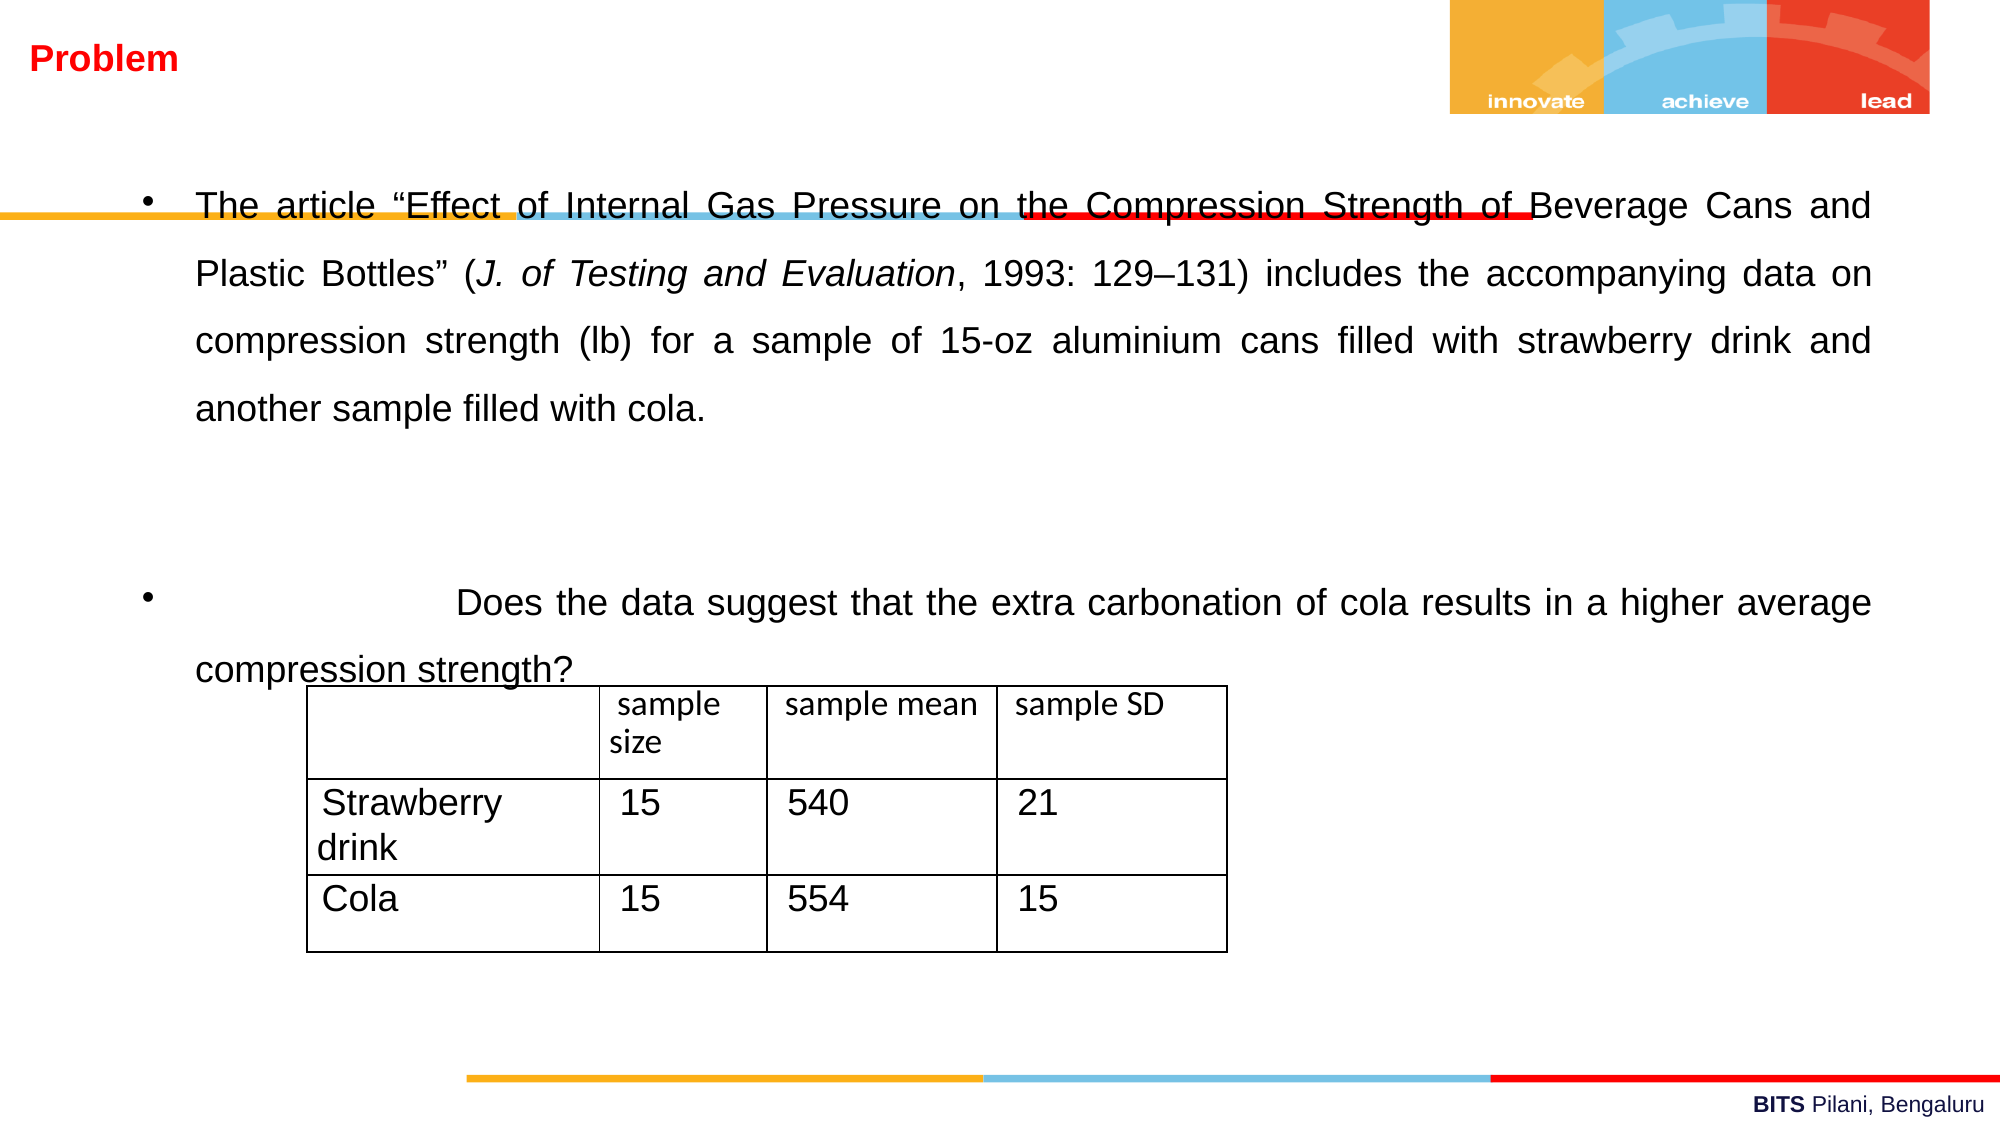

Problem
The article “Effect of Internal Gas Pressure on the Compression Strength of Beverage Cans and Plastic Bottles” (J. of Testing and Evaluation, 1993: 129–131) includes the accompanying data on compression strength (lb) for a sample of 15-oz aluminium cans filled with strawberry drink and another sample filled with cola.

                    Does the data suggest that the extra carbonation of cola results in a higher average compression strength?

|  | sample size | sample mean | sample SD |
| --- | --- | --- | --- |
| Strawberry drink | 15 | 540 | 21 |
| Cola | 15 | 554 | 15 |